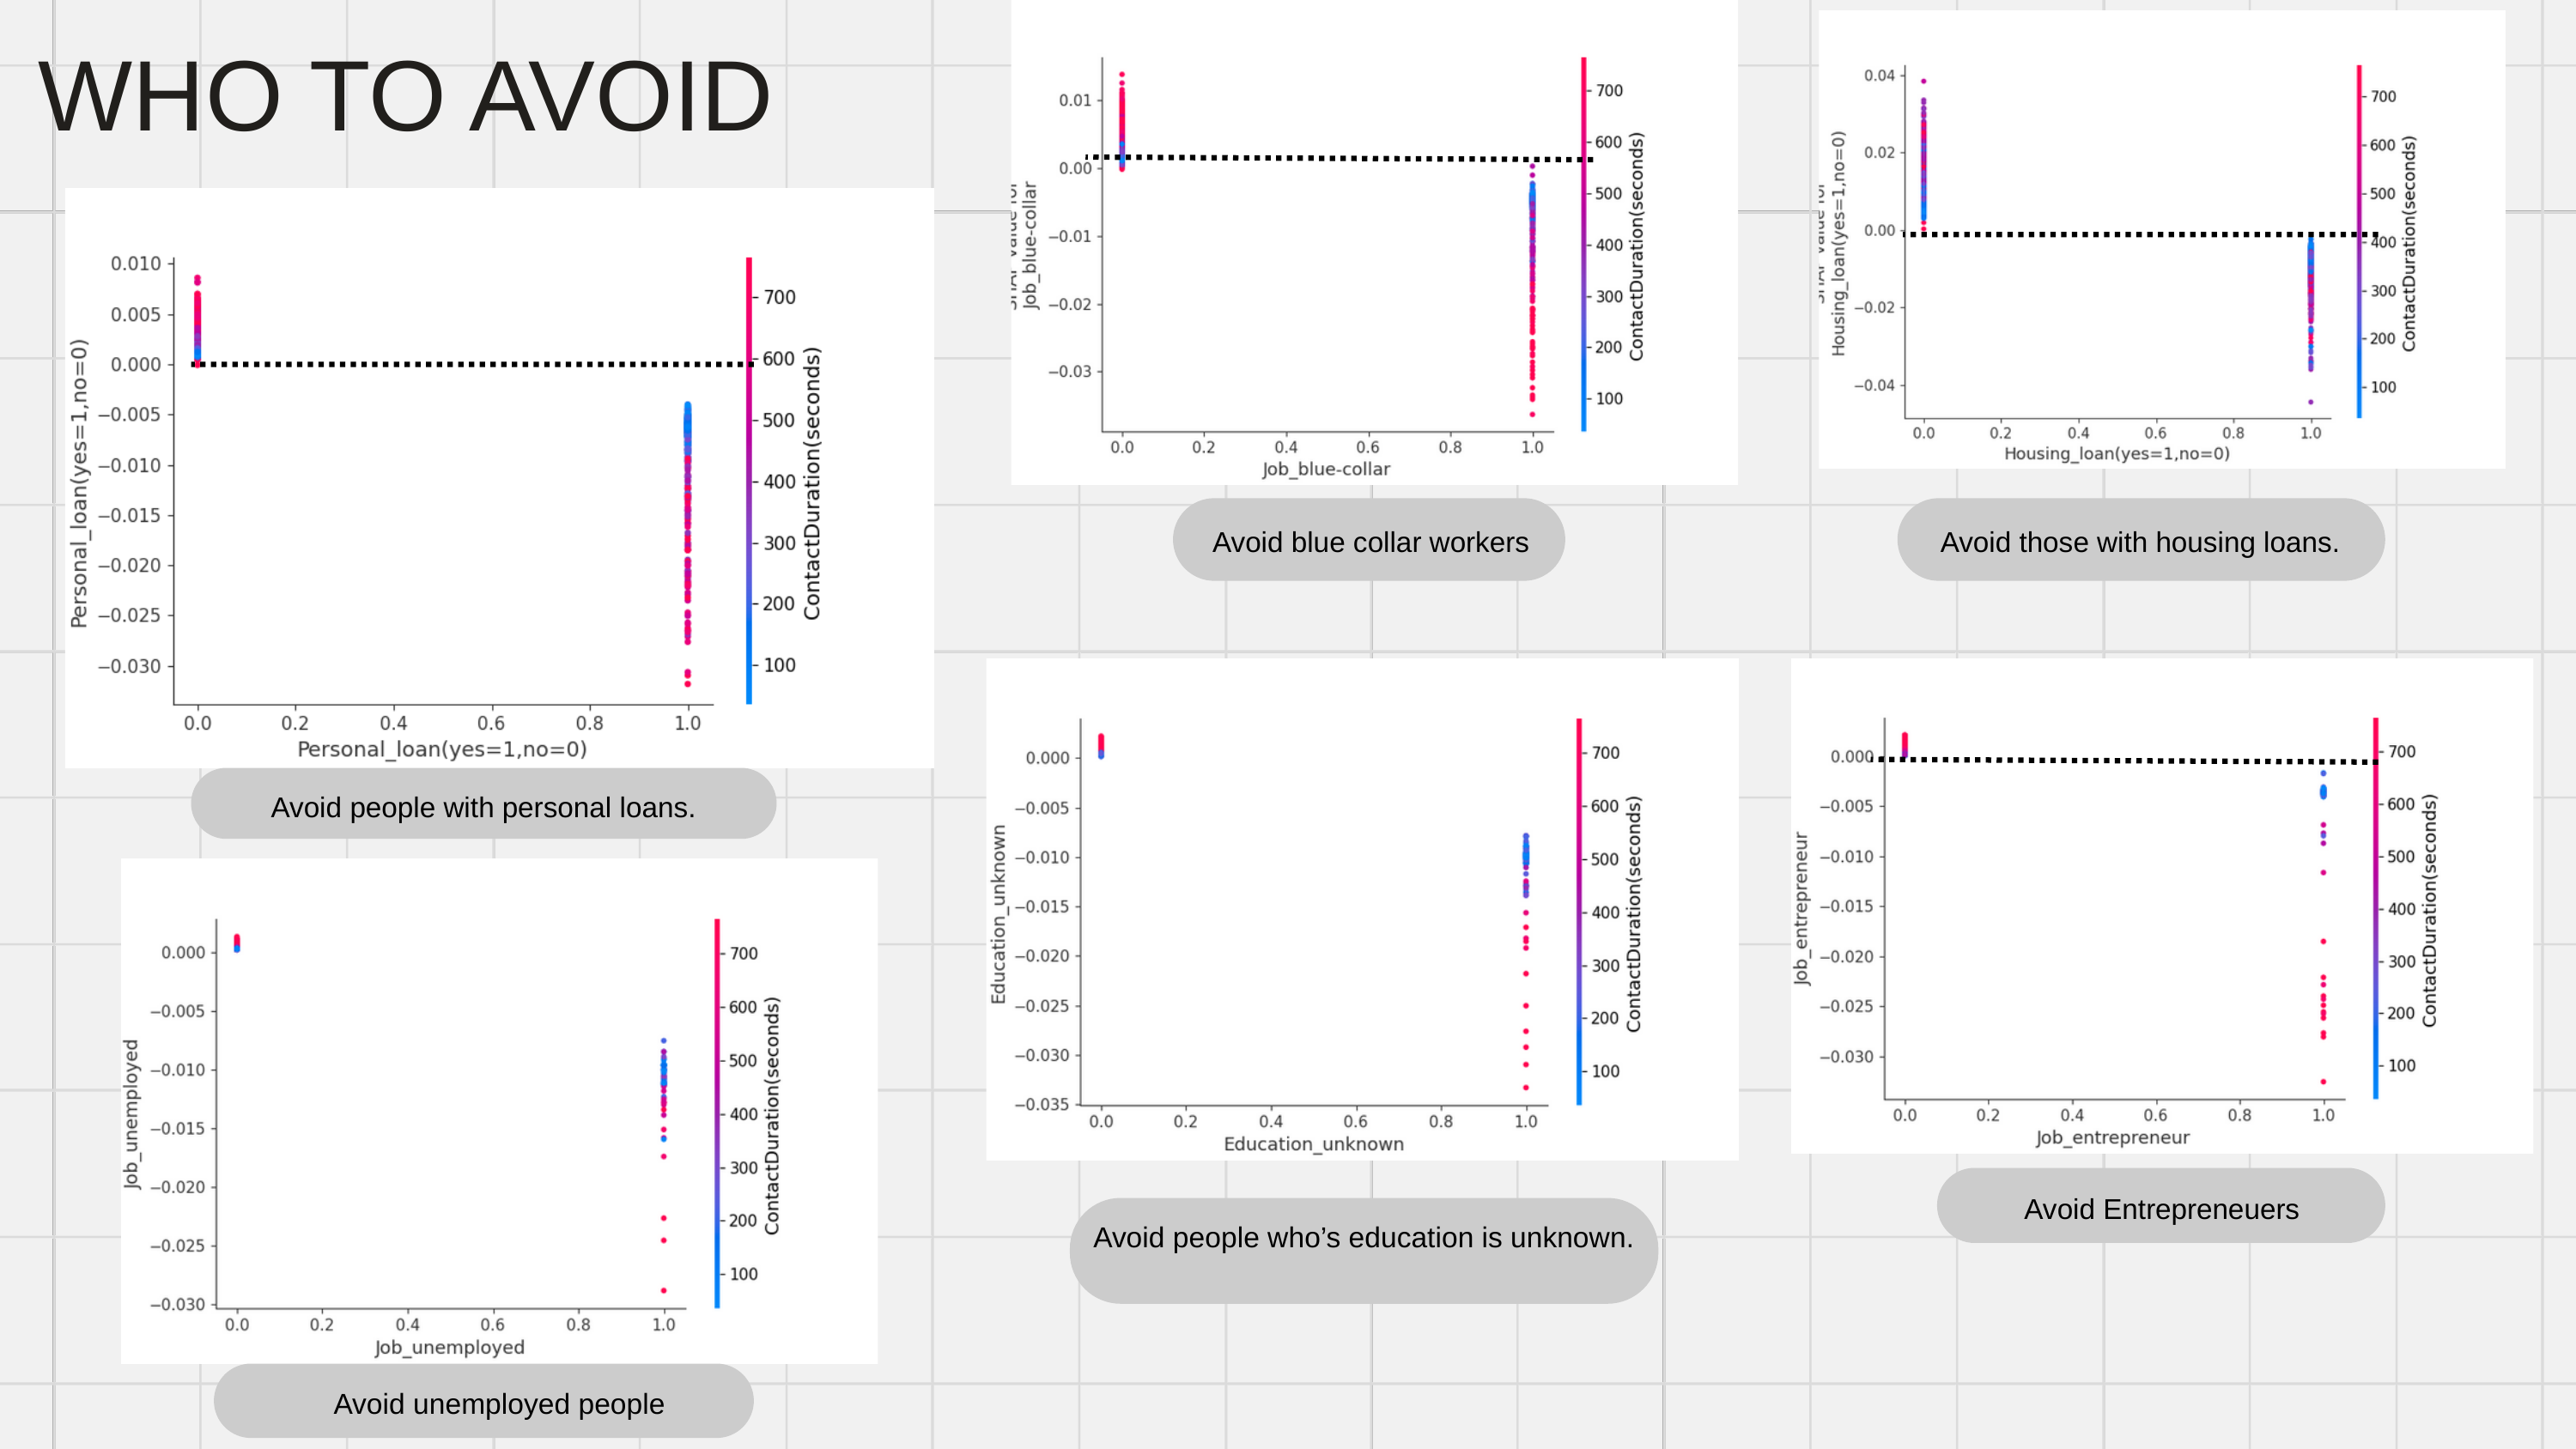

WHO TO AVOID

Avoid blue collar workers
Avoid those with housing loans.

Avoid people with personal loans.

Avoid Entrepreneuers

Avoid people who’s education is unknown.

Avoid unemployed people